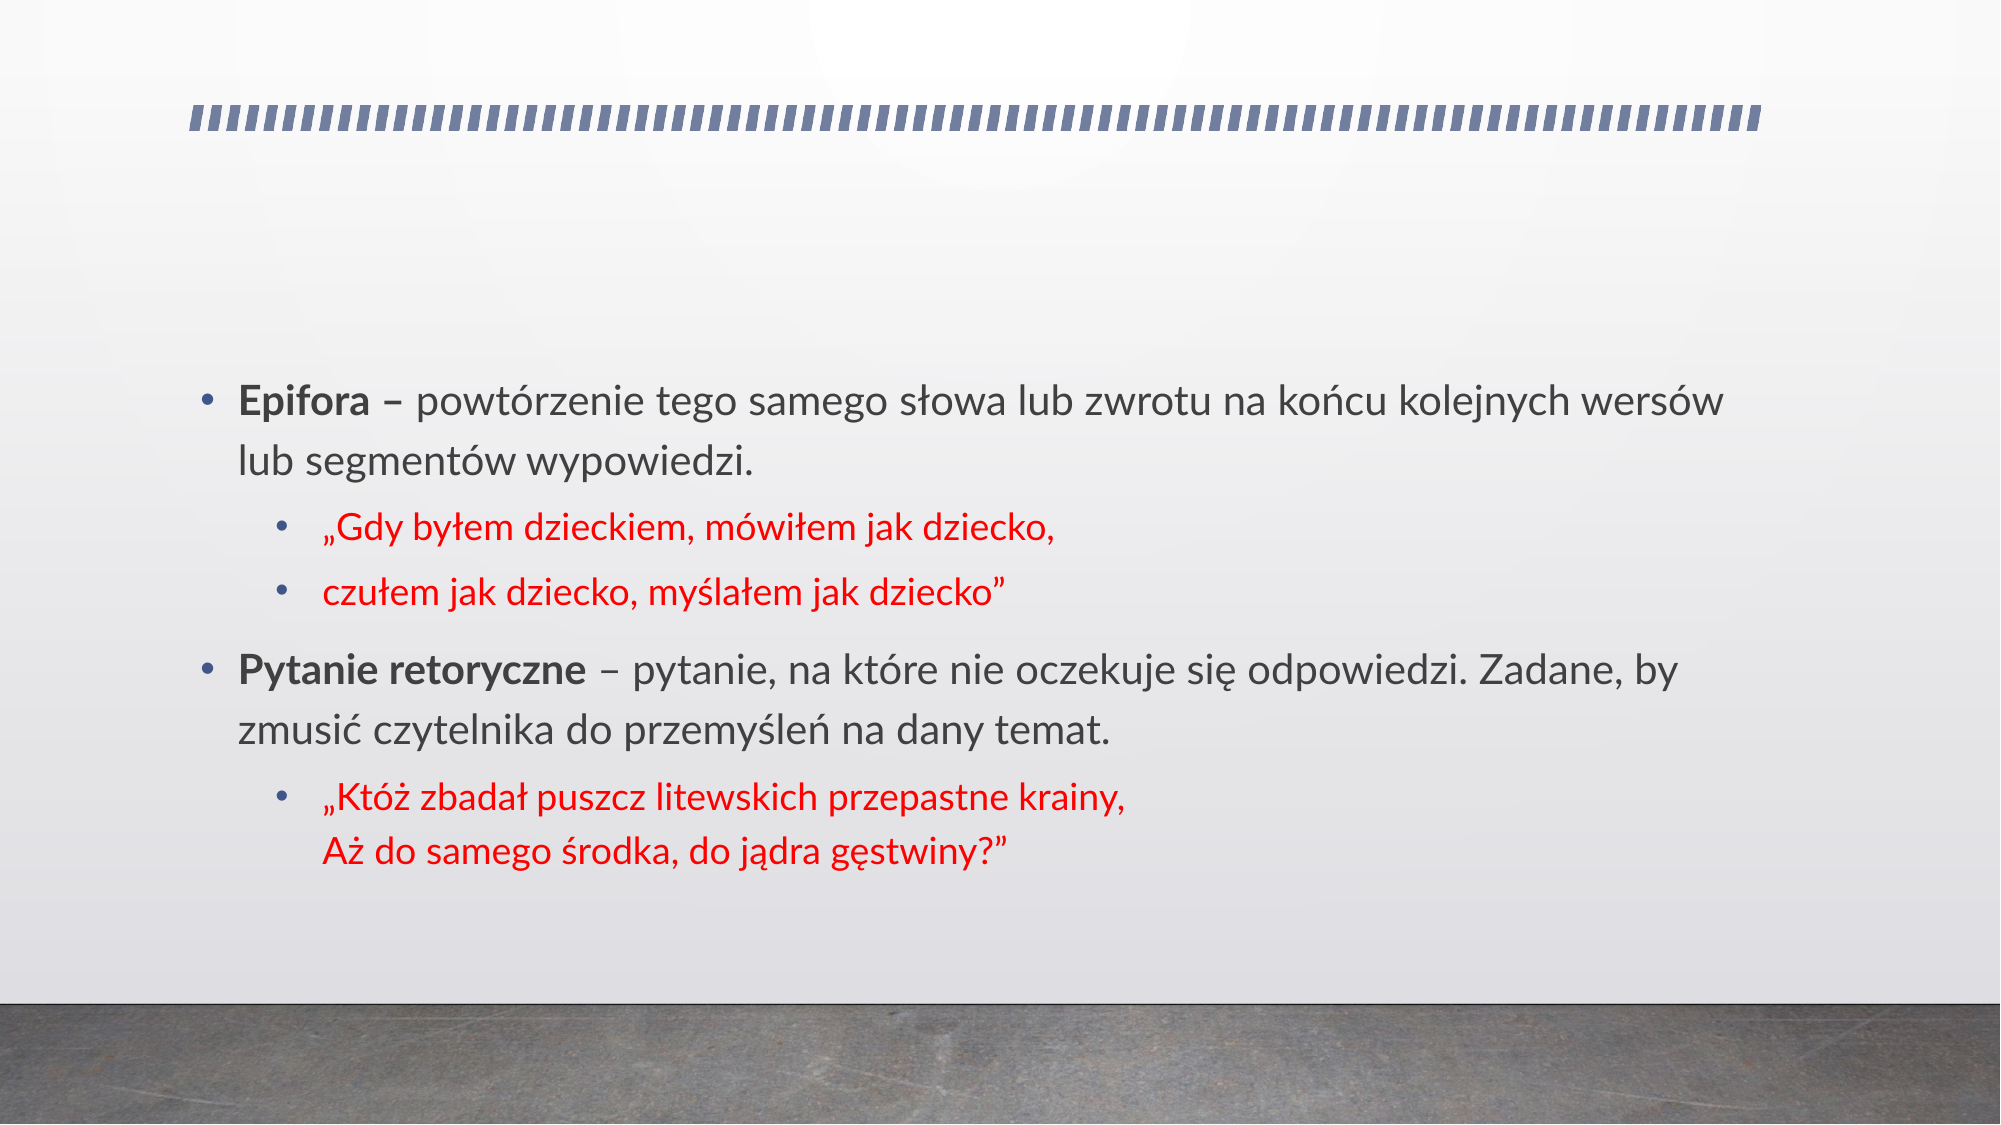

Epifora – powtórzenie tego samego słowa lub zwrotu na końcu kolejnych wersów lub segmentów wypowiedzi.
„Gdy byłem dzieckiem, mówiłem jak dziecko,
czułem jak dziecko, myślałem jak dziecko”
Pytanie retoryczne – pytanie, na które nie oczekuje się odpowiedzi. Zadane, by zmusić czytelnika do przemyśleń na dany temat.
„Któż zbadał puszcz litewskich przepastne krainy,
Aż do samego środka, do jądra gęstwiny?”